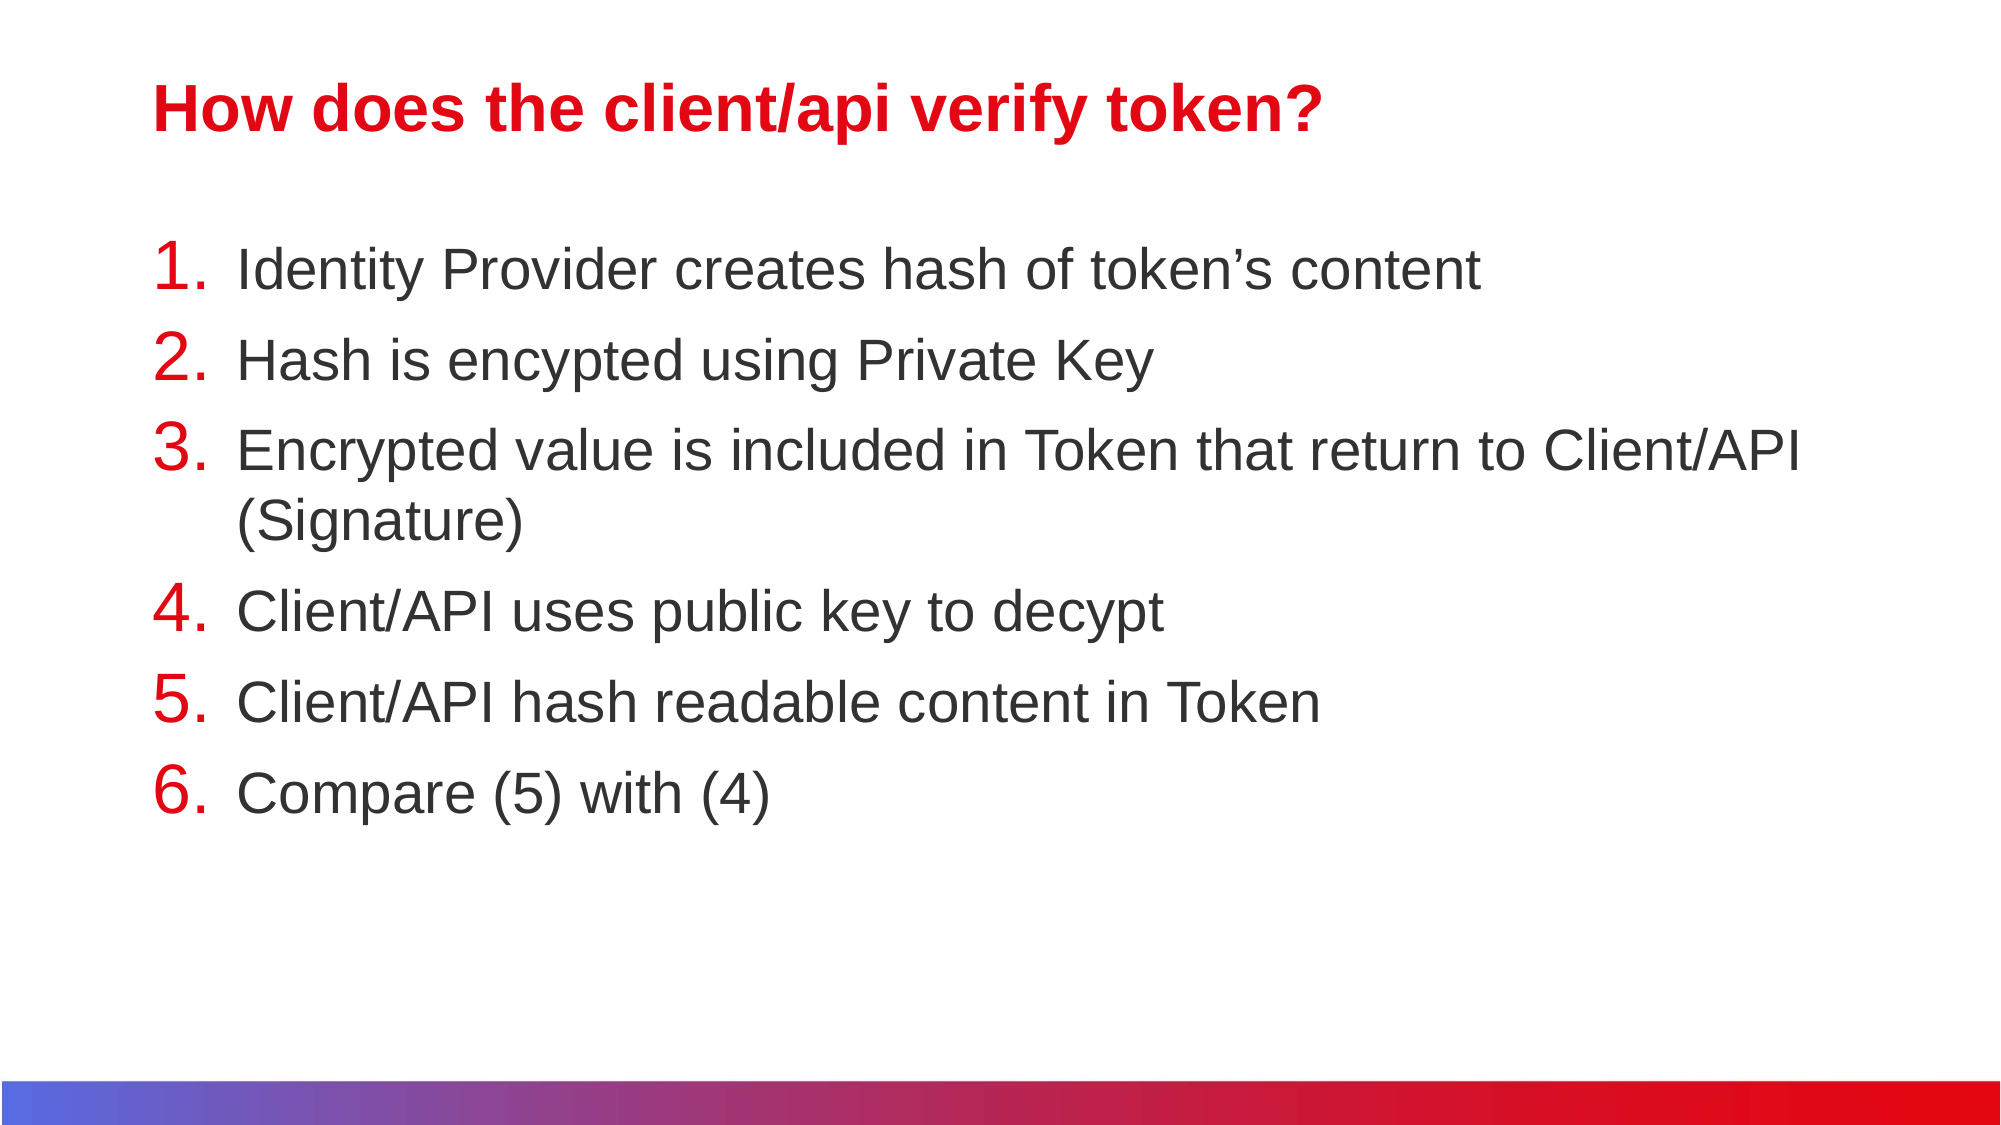

# How does the client/api verify token?
Identity Provider creates hash of token’s content
Hash is encypted using Private Key
Encrypted value is included in Token that return to Client/API (Signature)
Client/API uses public key to decypt
Client/API hash readable content in Token
Compare (5) with (4)